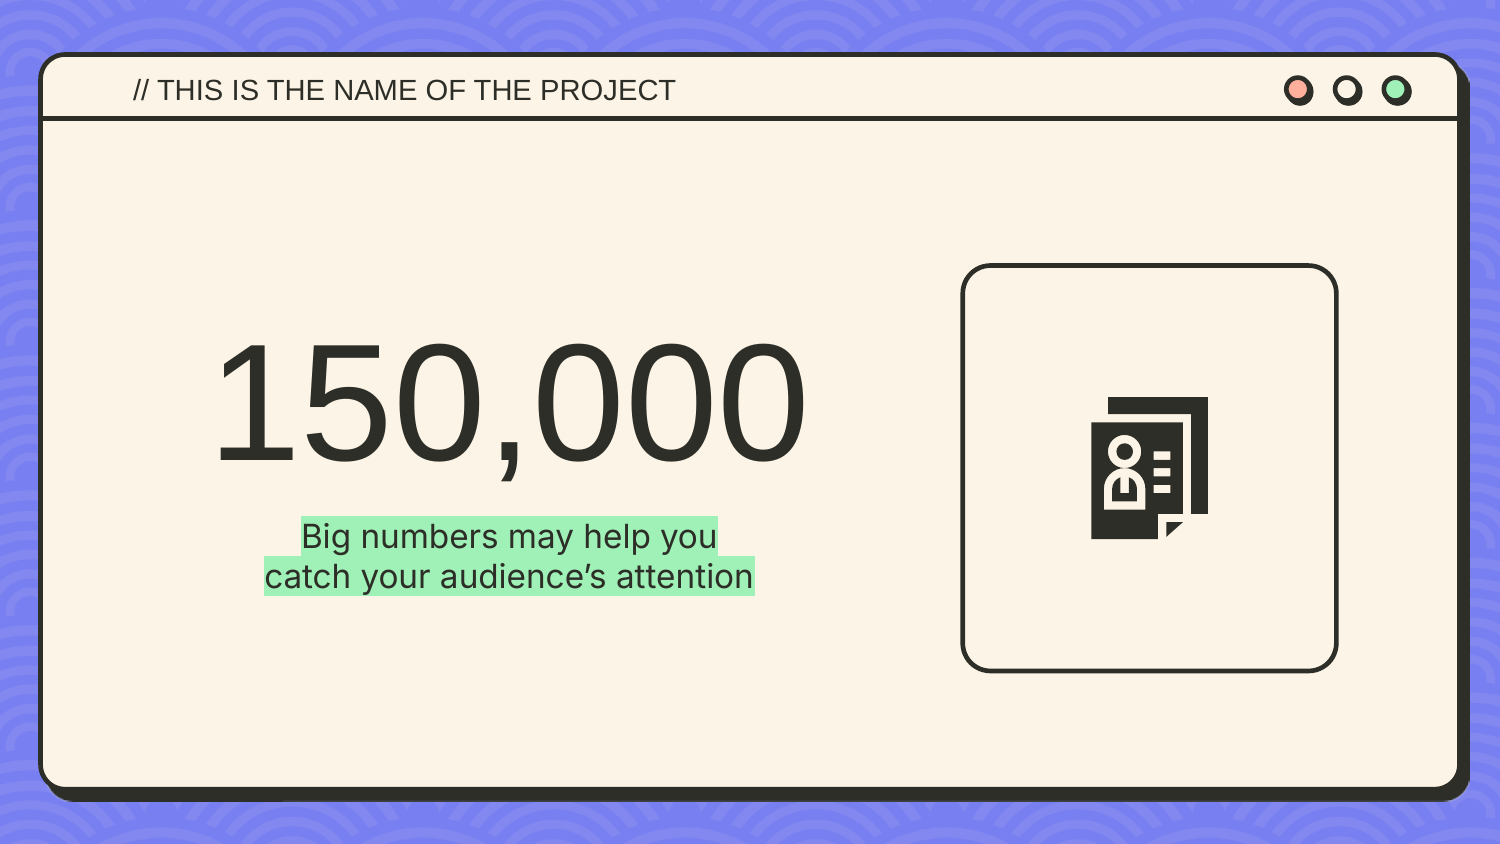

// THIS IS THE NAME OF THE PROJECT

# 150,000

Big numbers may help you catch your audience’s attention